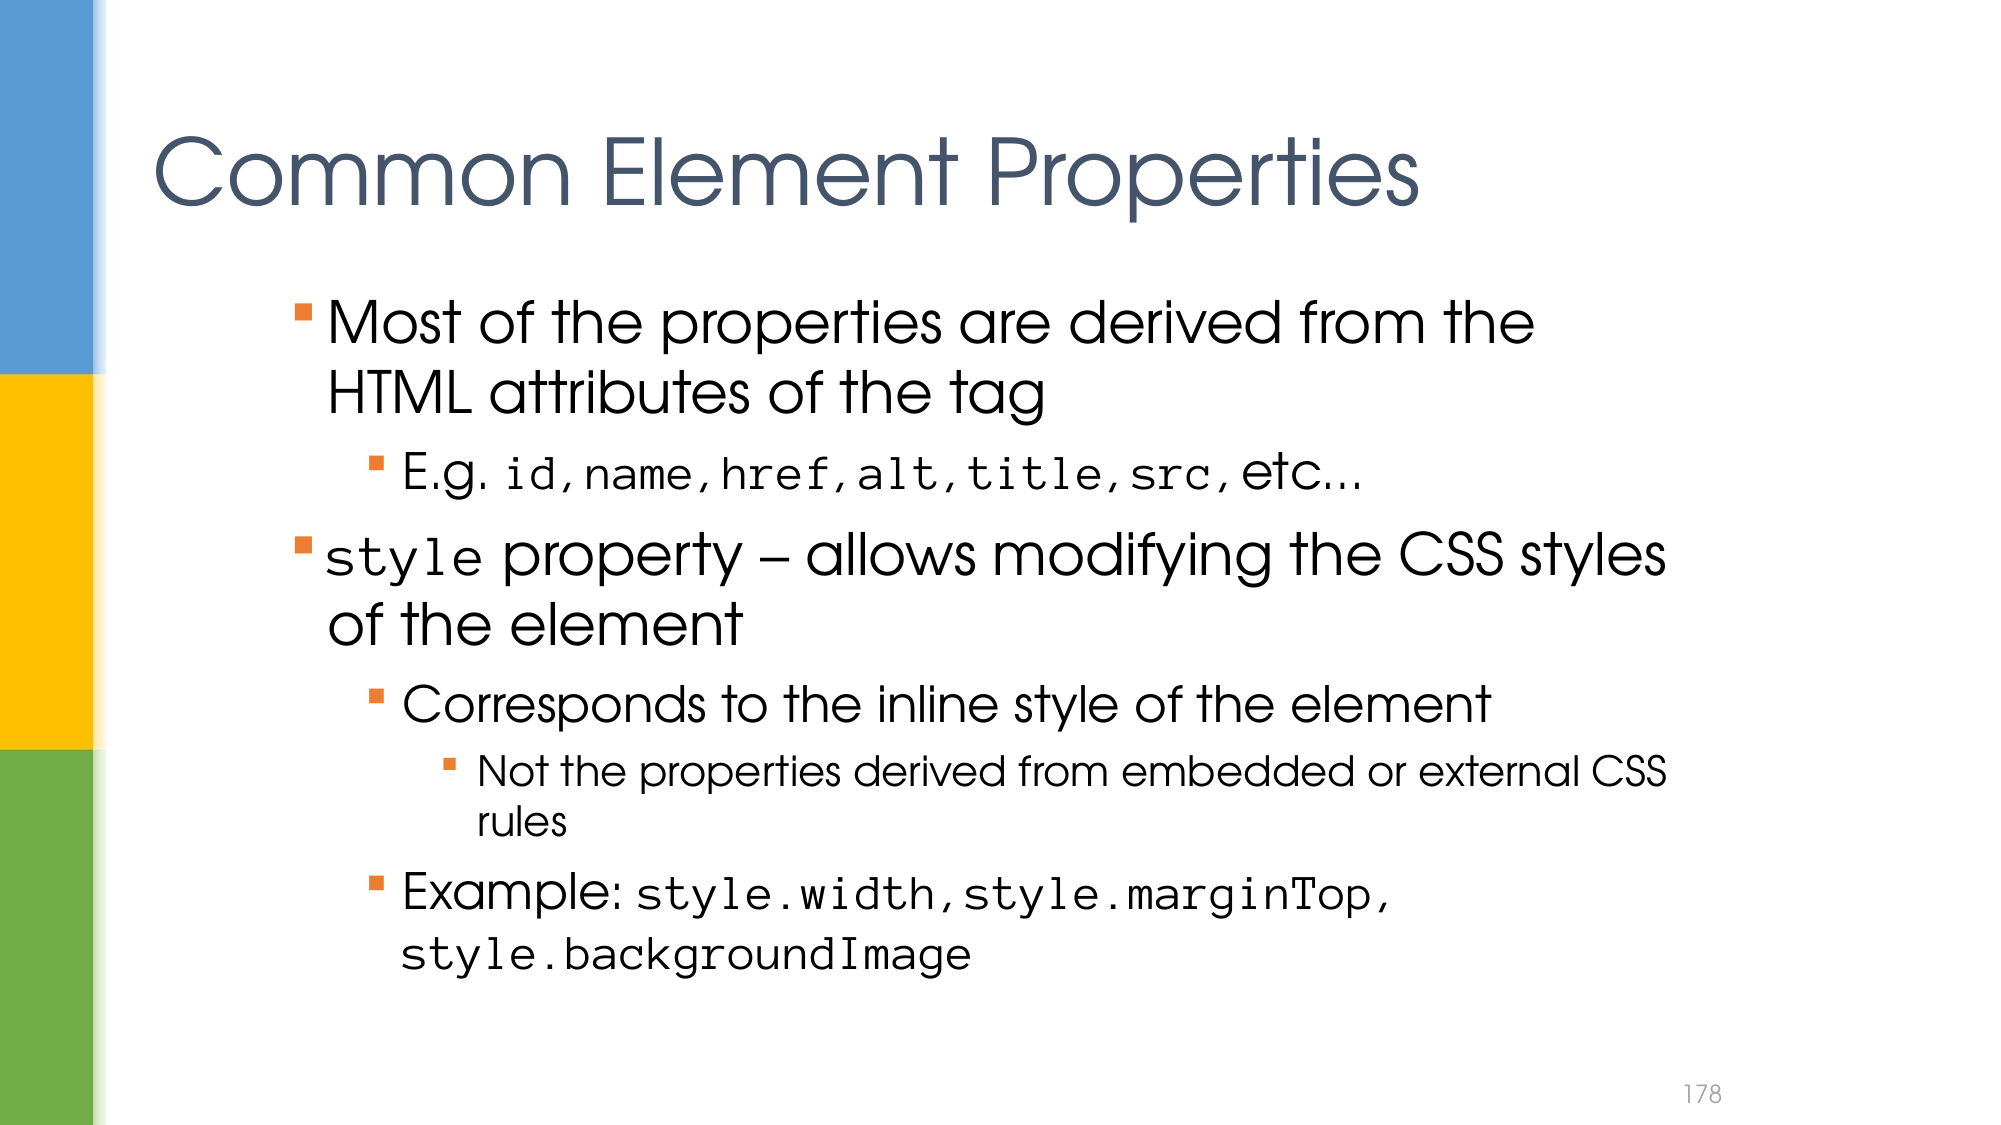

# Common Element Properties
Most of the properties are derived from the HTML attributes of the tag
E.g. id, name, href, alt, title, src, etc…
style property – allows modifying the CSS styles of the element
Corresponds to the inline style of the element
Not the properties derived from embedded or external CSS rules
Example: style.width, style.marginTop, style.backgroundImage
178